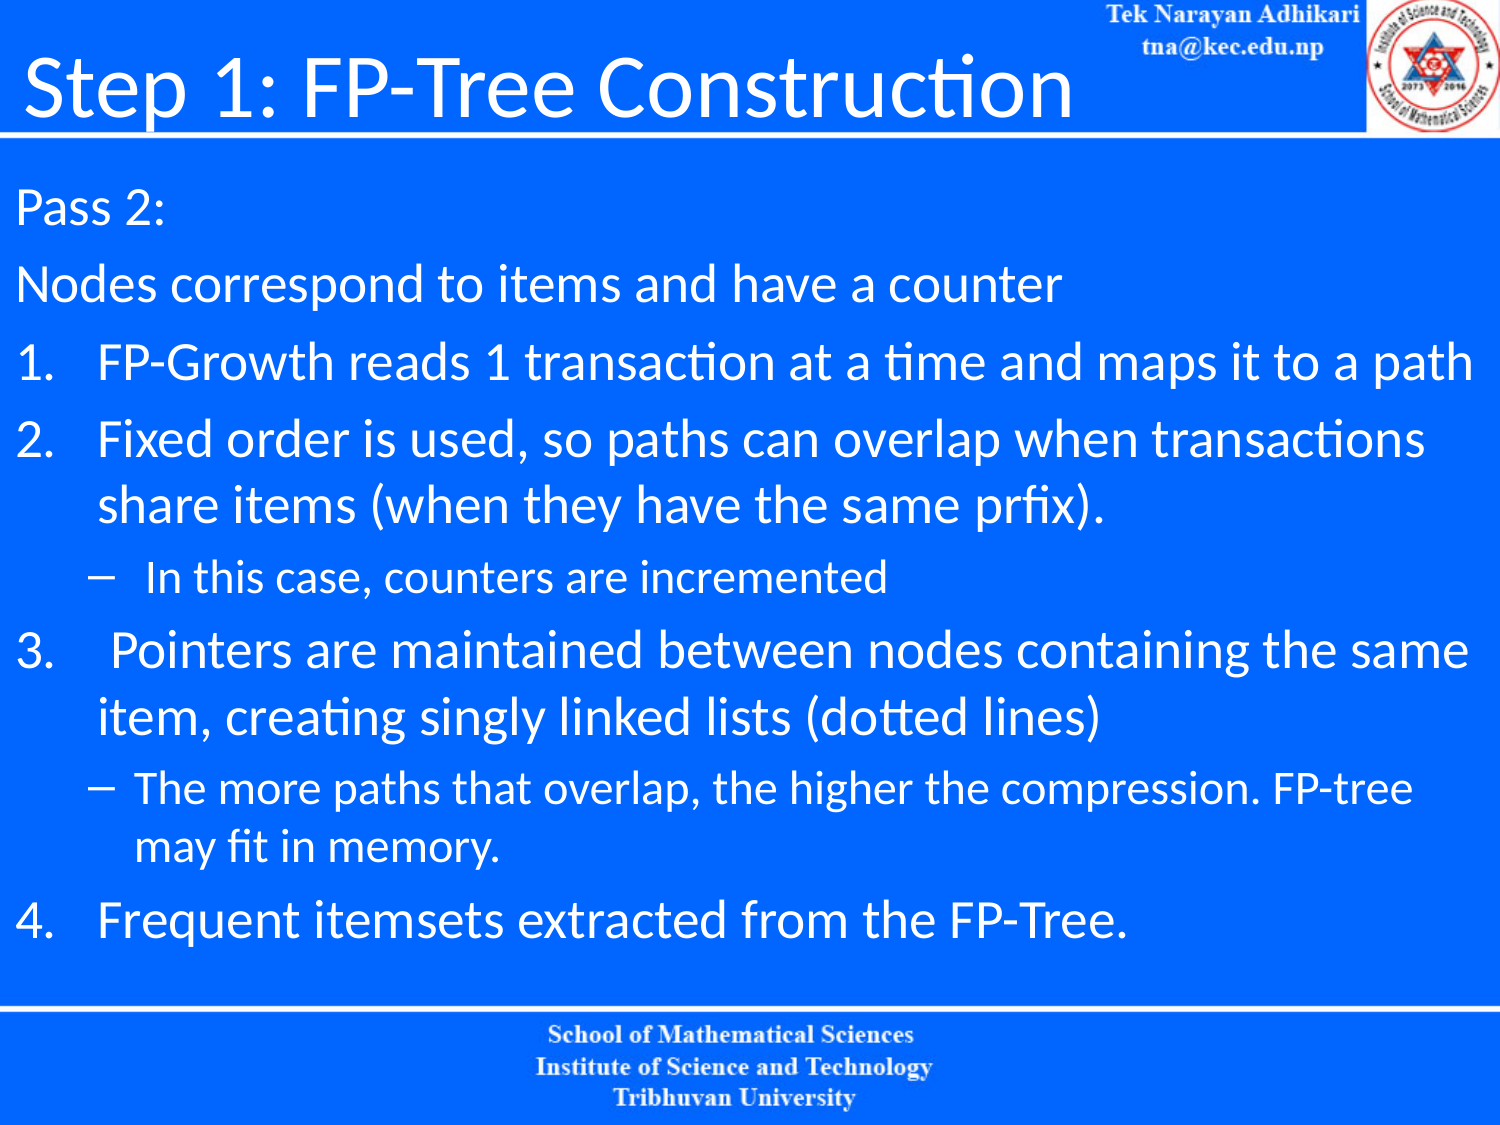

# Step 1: FP-Tree Construction
Pass 2:
Nodes correspond to items and have a counter
FP-Growth reads 1 transaction at a time and maps it to a path
Fixed order is used, so paths can overlap when transactions share items (when they have the same prfix).
 In this case, counters are incremented
 Pointers are maintained between nodes containing the same item, creating singly linked lists (dotted lines)
The more paths that overlap, the higher the compression. FP-tree may fit in memory.
Frequent itemsets extracted from the FP-Tree.